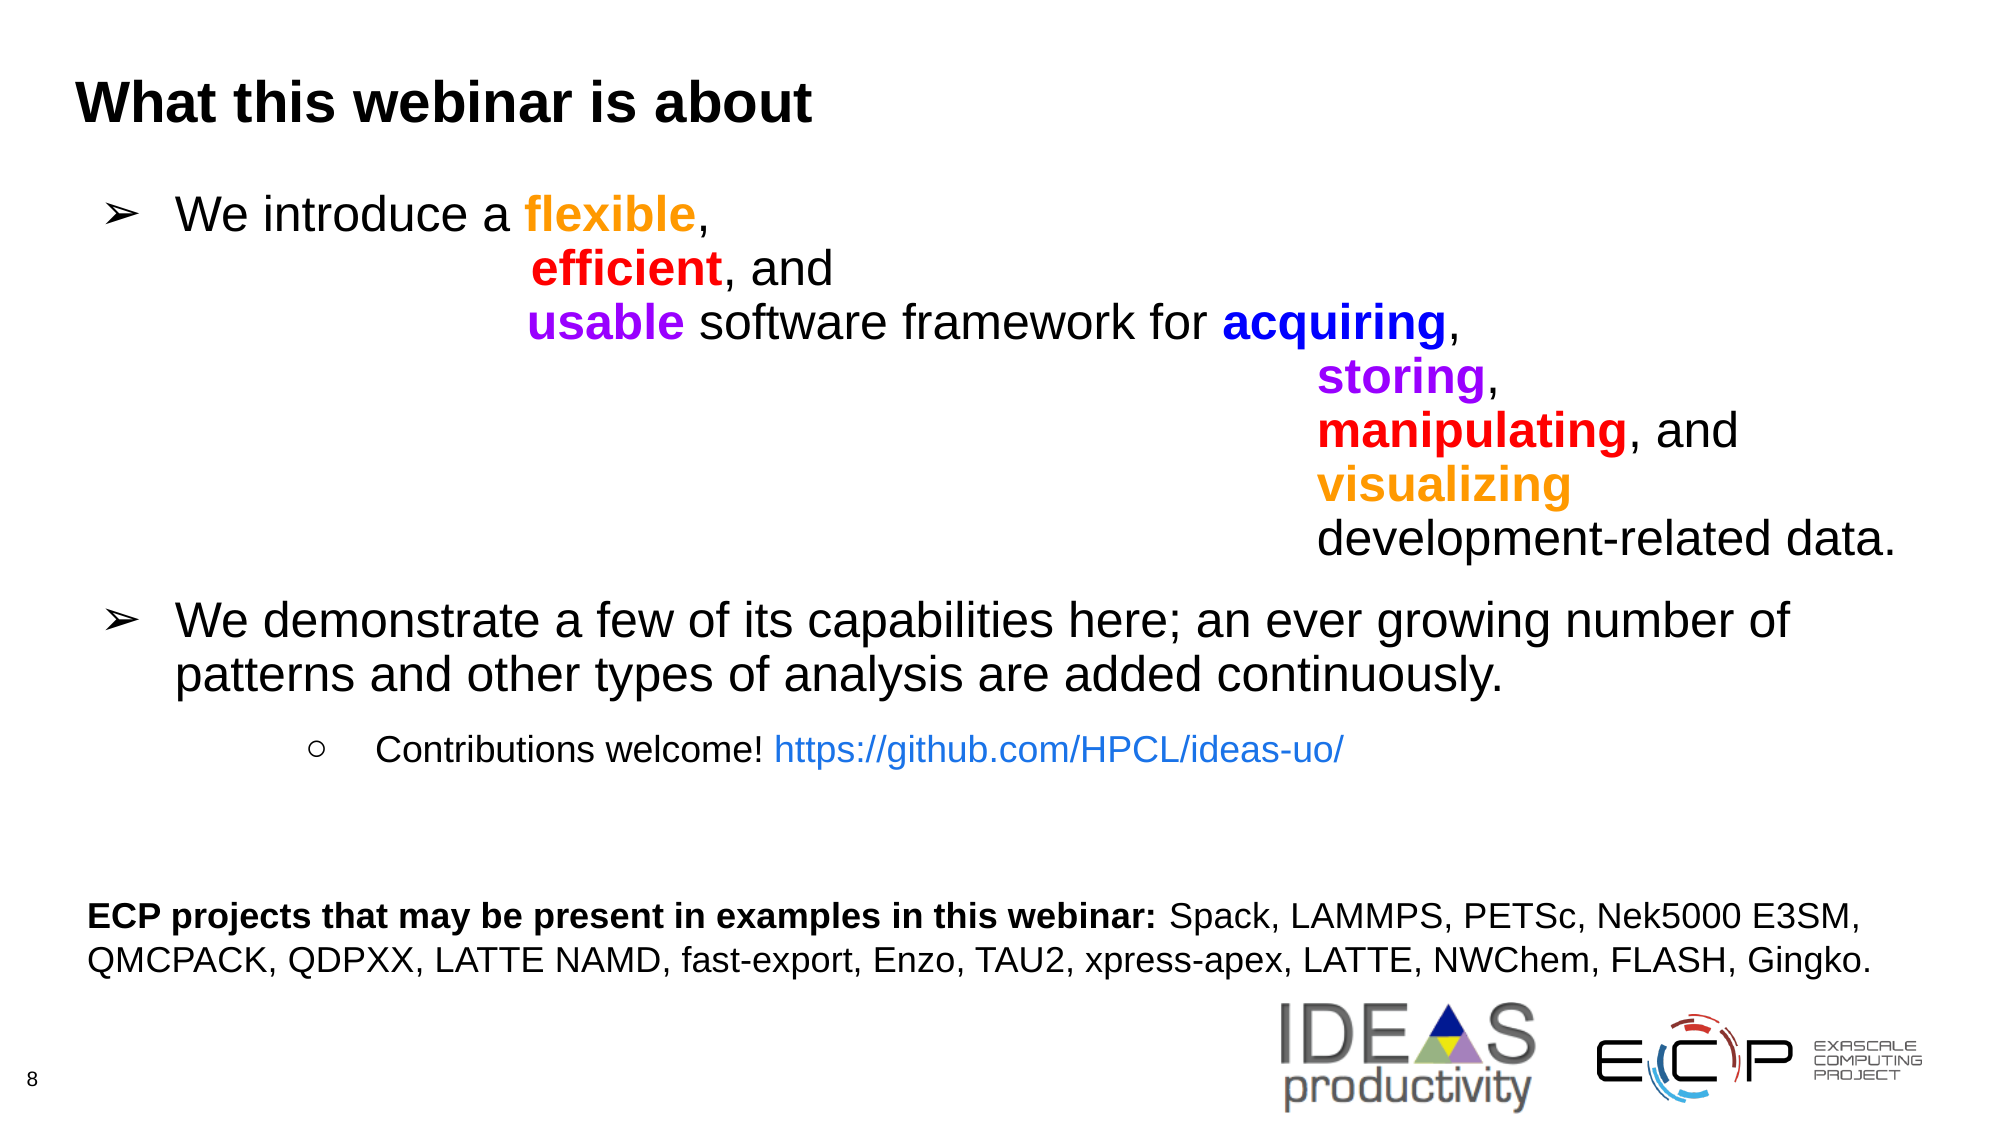

# What this webinar is about
We introduce a flexible,
    efficient, and
                  usable software framework for acquiring,
  				   storing,
  				   manipulating, and
  				   visualizing
  				   development-related data.
We demonstrate a few of its capabilities here; an ever growing number of patterns and other types of analysis are added continuously.
Contributions welcome! https://github.com/HPCL/ideas-uo/

ECP projects that may be present in examples in this webinar: Spack, LAMMPS, PETSc, Nek5000 E3SM, QMCPACK, QDPXX, LATTE NAMD, fast-export, Enzo, TAU2, xpress-apex, LATTE, NWChem, FLASH, Gingko.